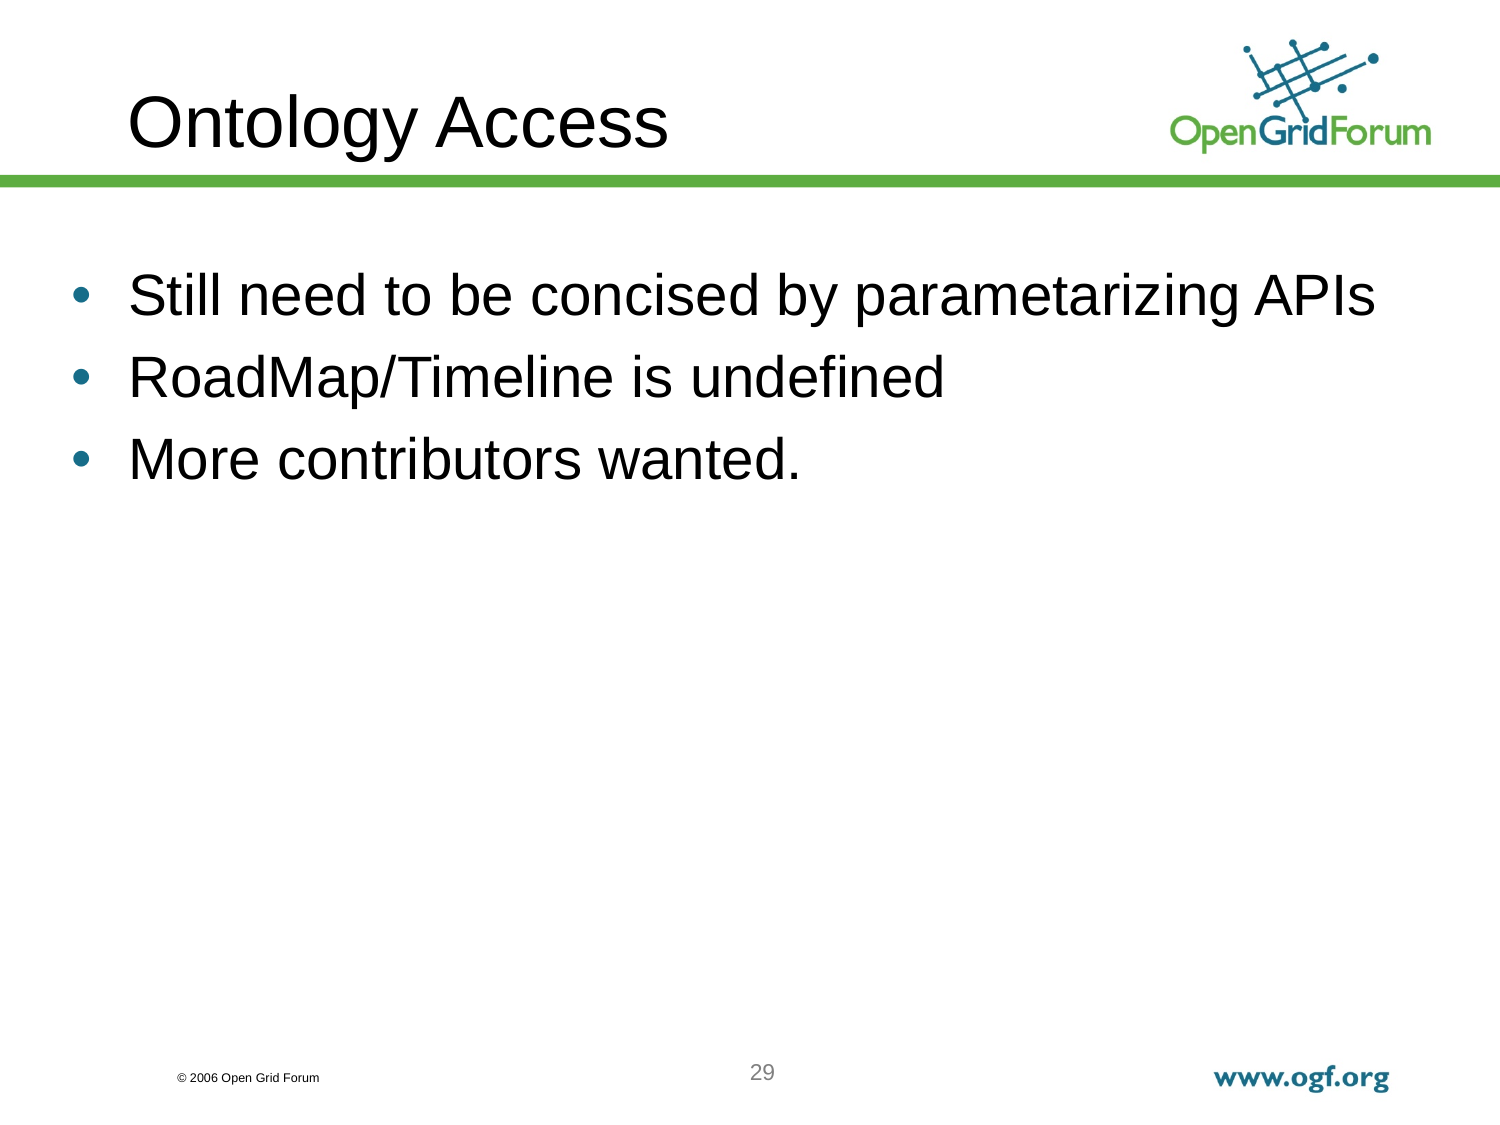

# Ontology Access
Still need to be concised by parametarizing APIs
RoadMap/Timeline is undefined
More contributors wanted.

29